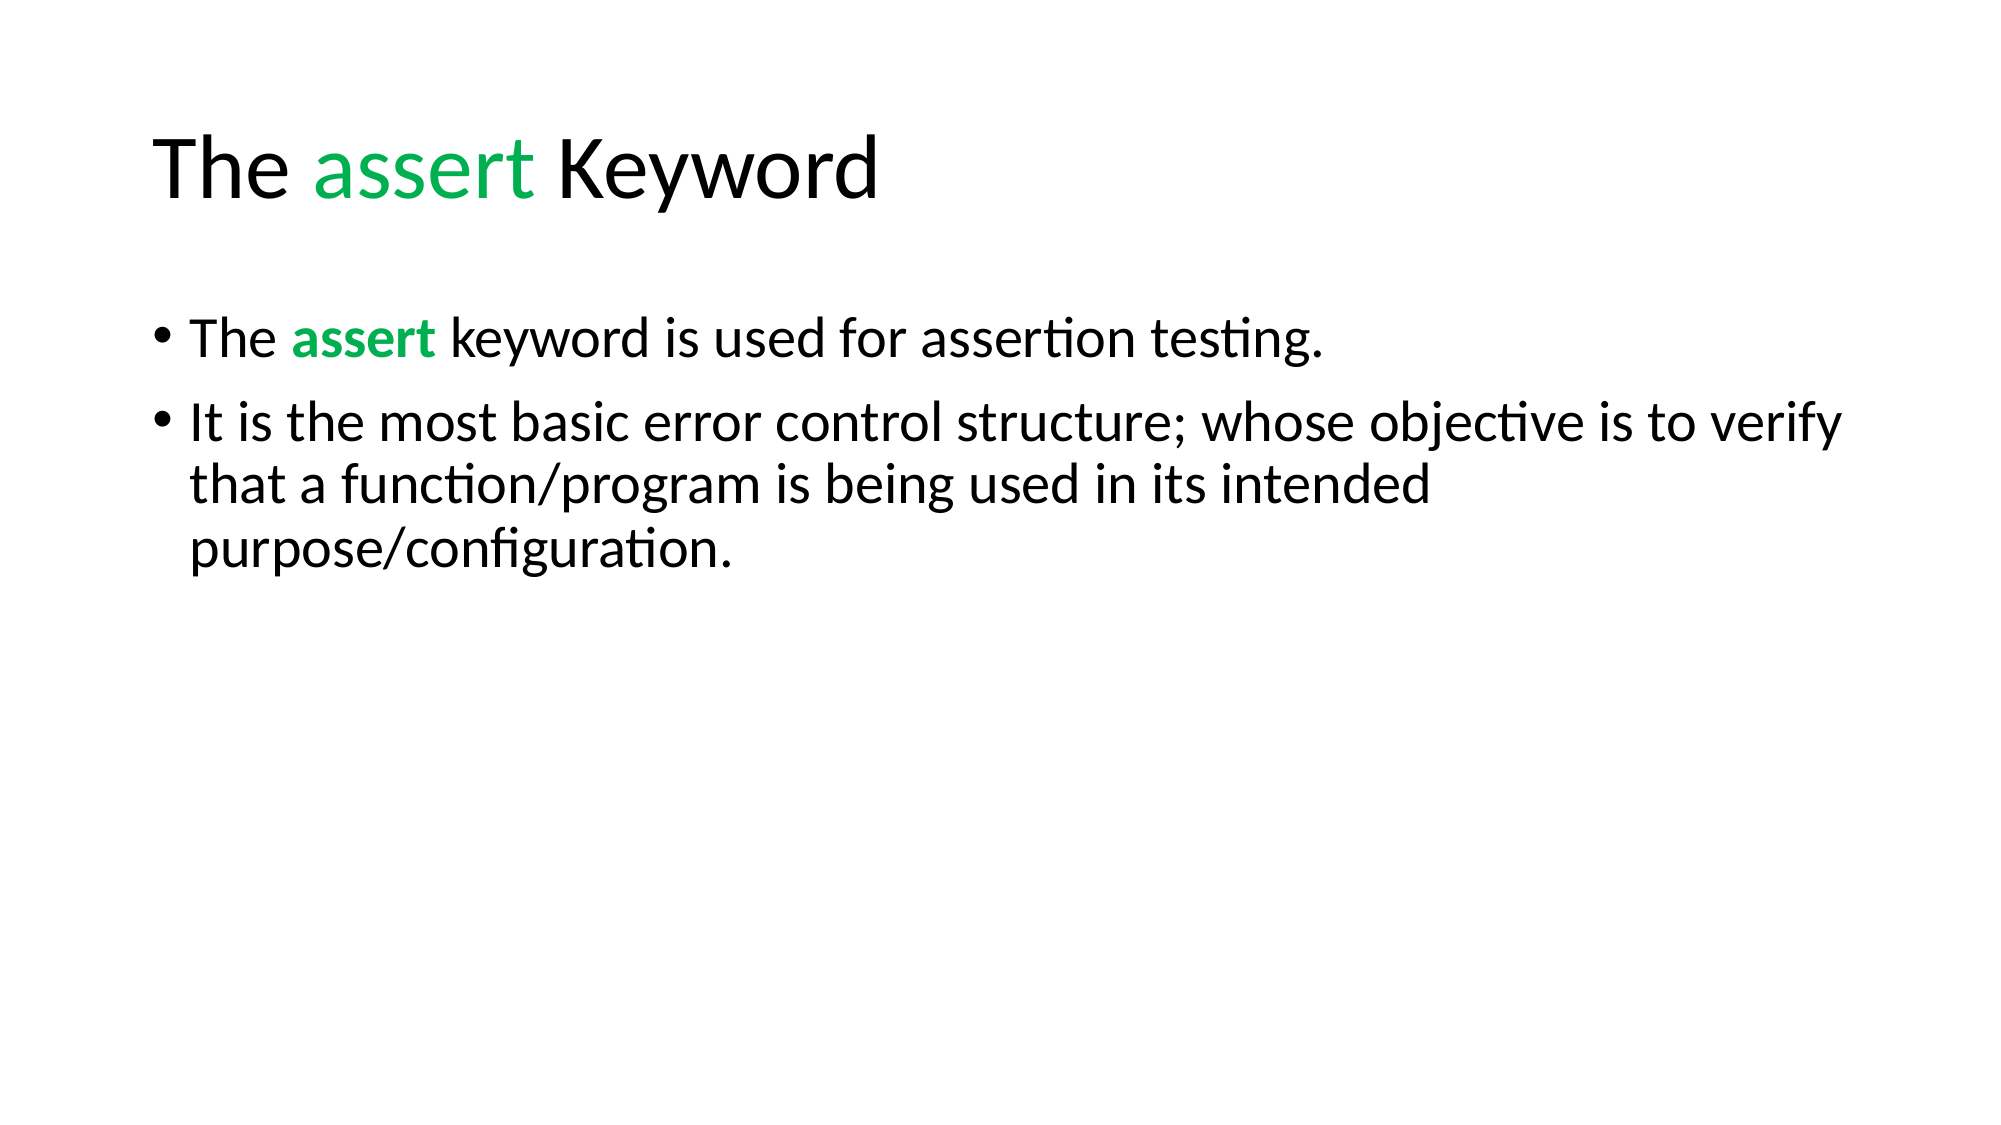

# The assert Keyword
The assert keyword is used for assertion testing.
It is the most basic error control structure; whose objective is to verify that a function/program is being used in its intended purpose/configuration.